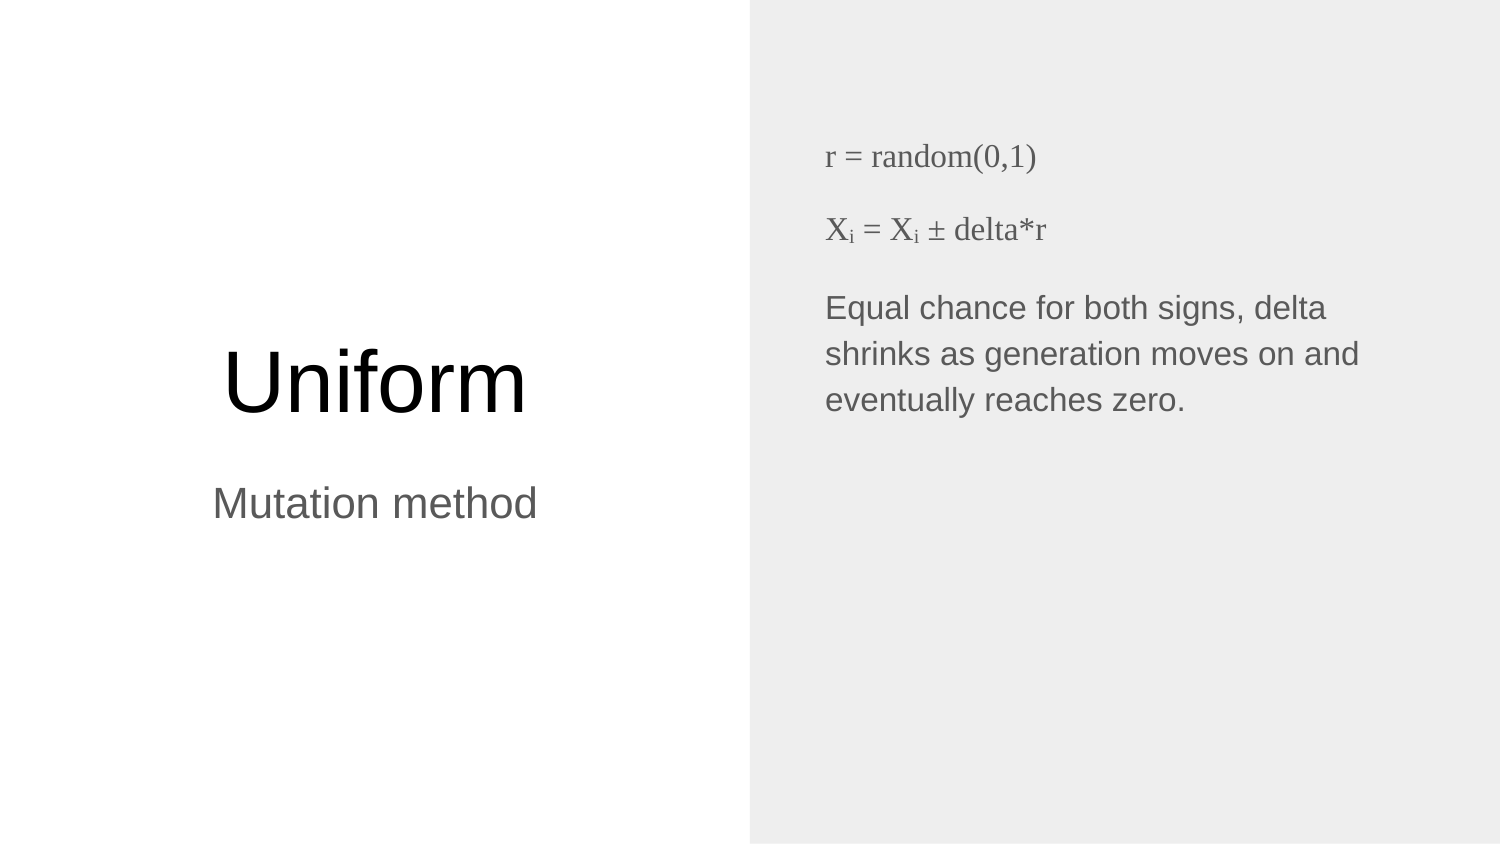

r = random(0,1)
Xᵢ = Xᵢ ± delta*r
Equal chance for both signs, delta shrinks as generation moves on and eventually reaches zero.
# Uniform
Mutation method